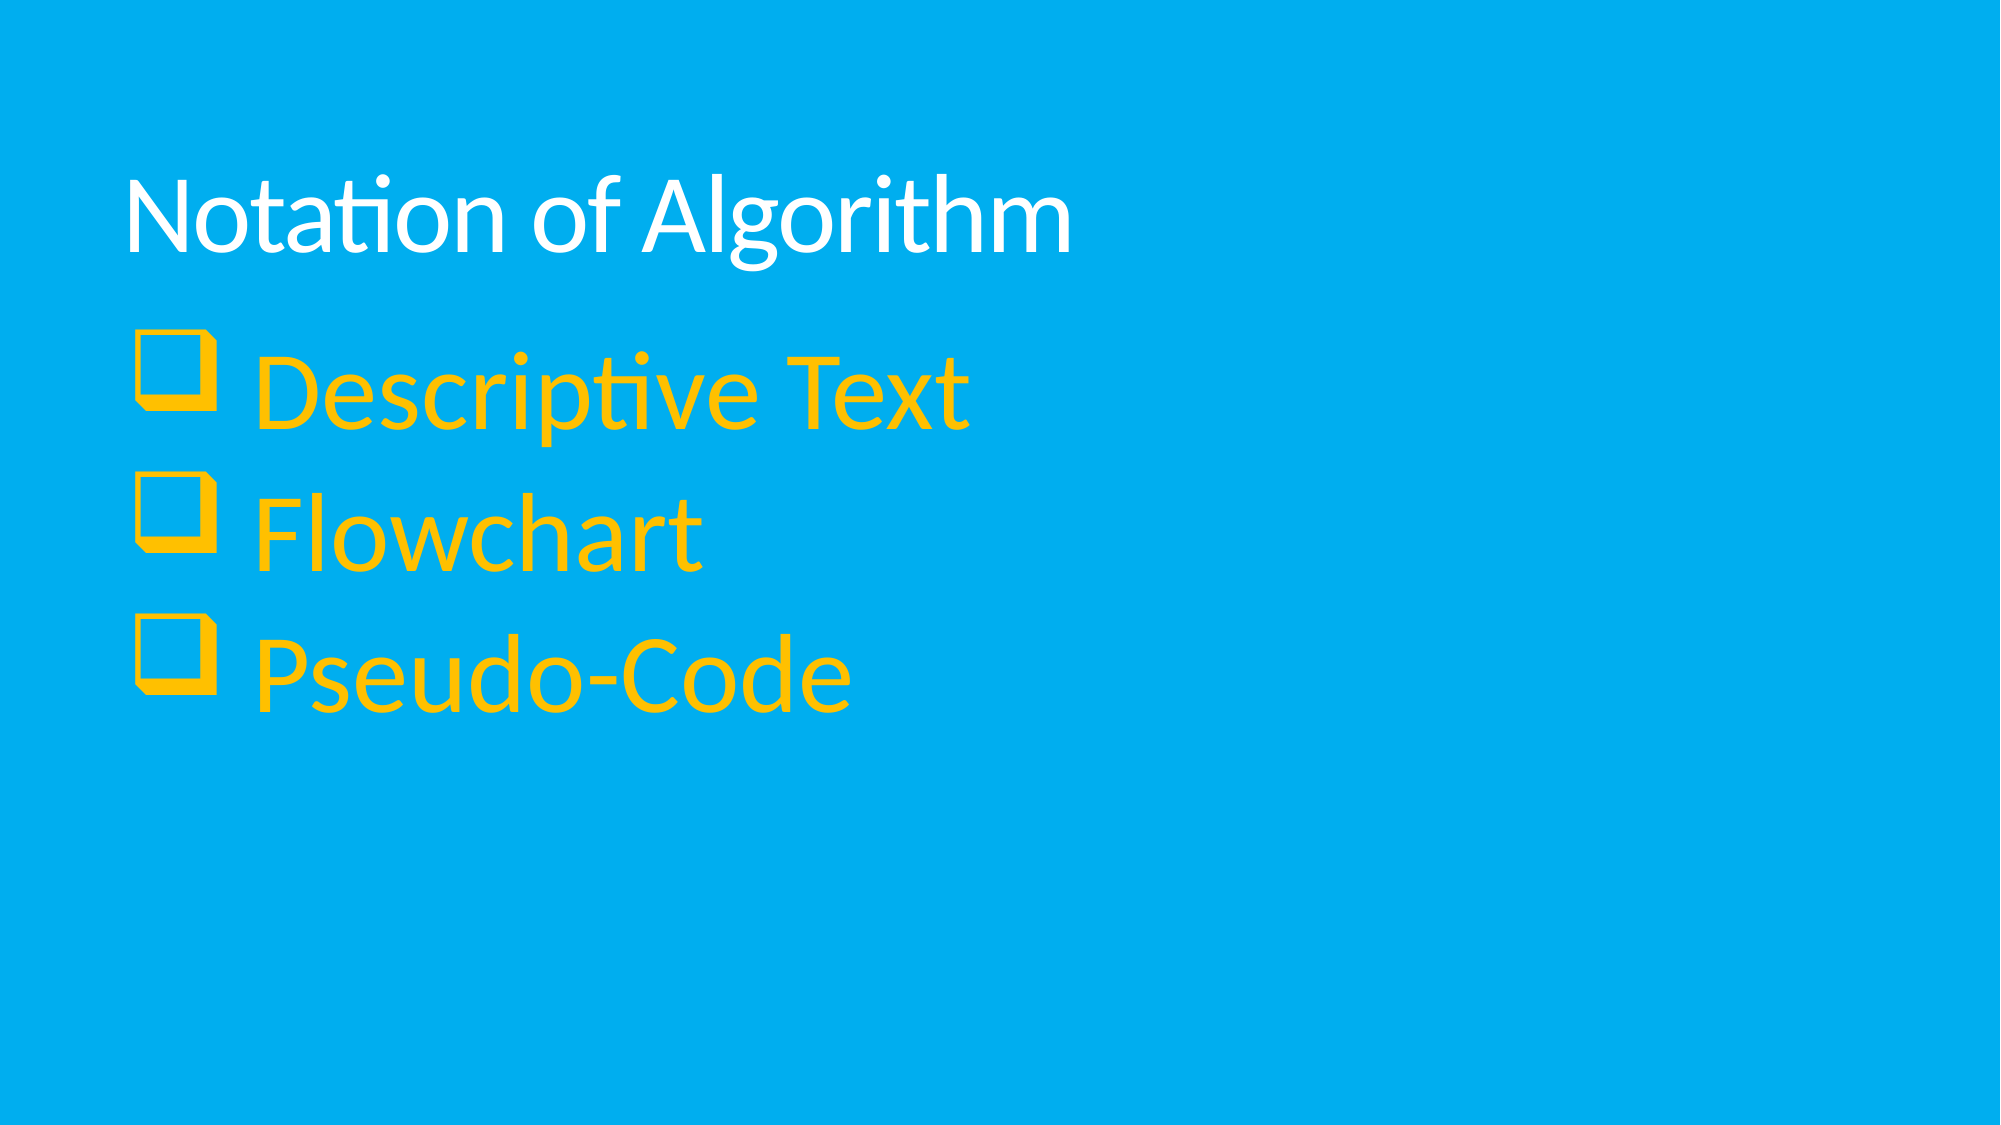

# Notation of Algorithm
 Descriptive Text
 Flowchart
 Pseudo-Code